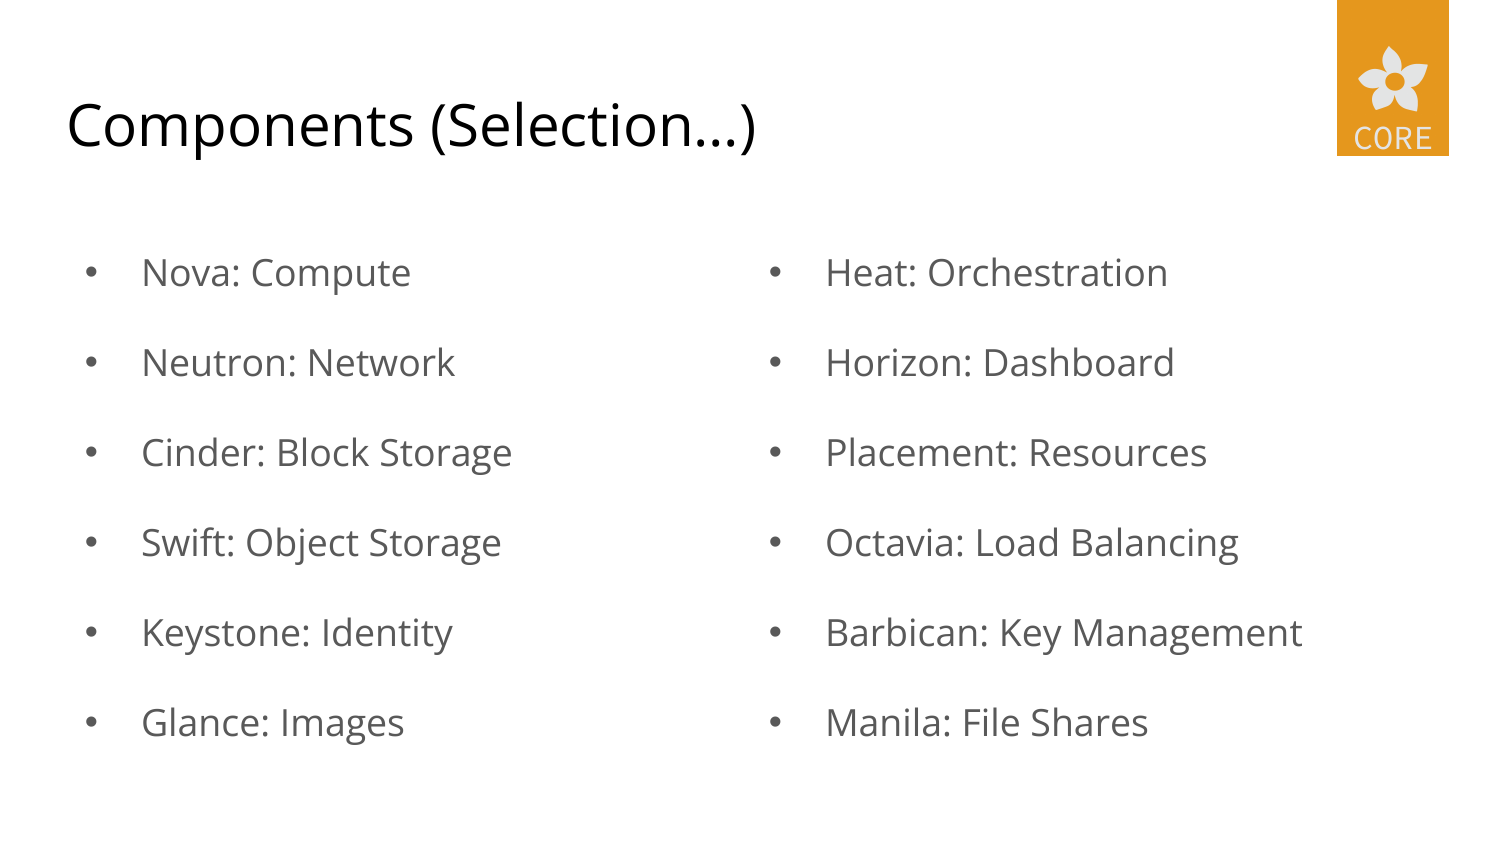

# Components (Selection…)
Nova: Compute
Neutron: Network
Cinder: Block Storage
Swift: Object Storage
Keystone: Identity
Glance: Images
Heat: Orchestration
Horizon: Dashboard
Placement: Resources
Octavia: Load Balancing
Barbican: Key Management
Manila: File Shares